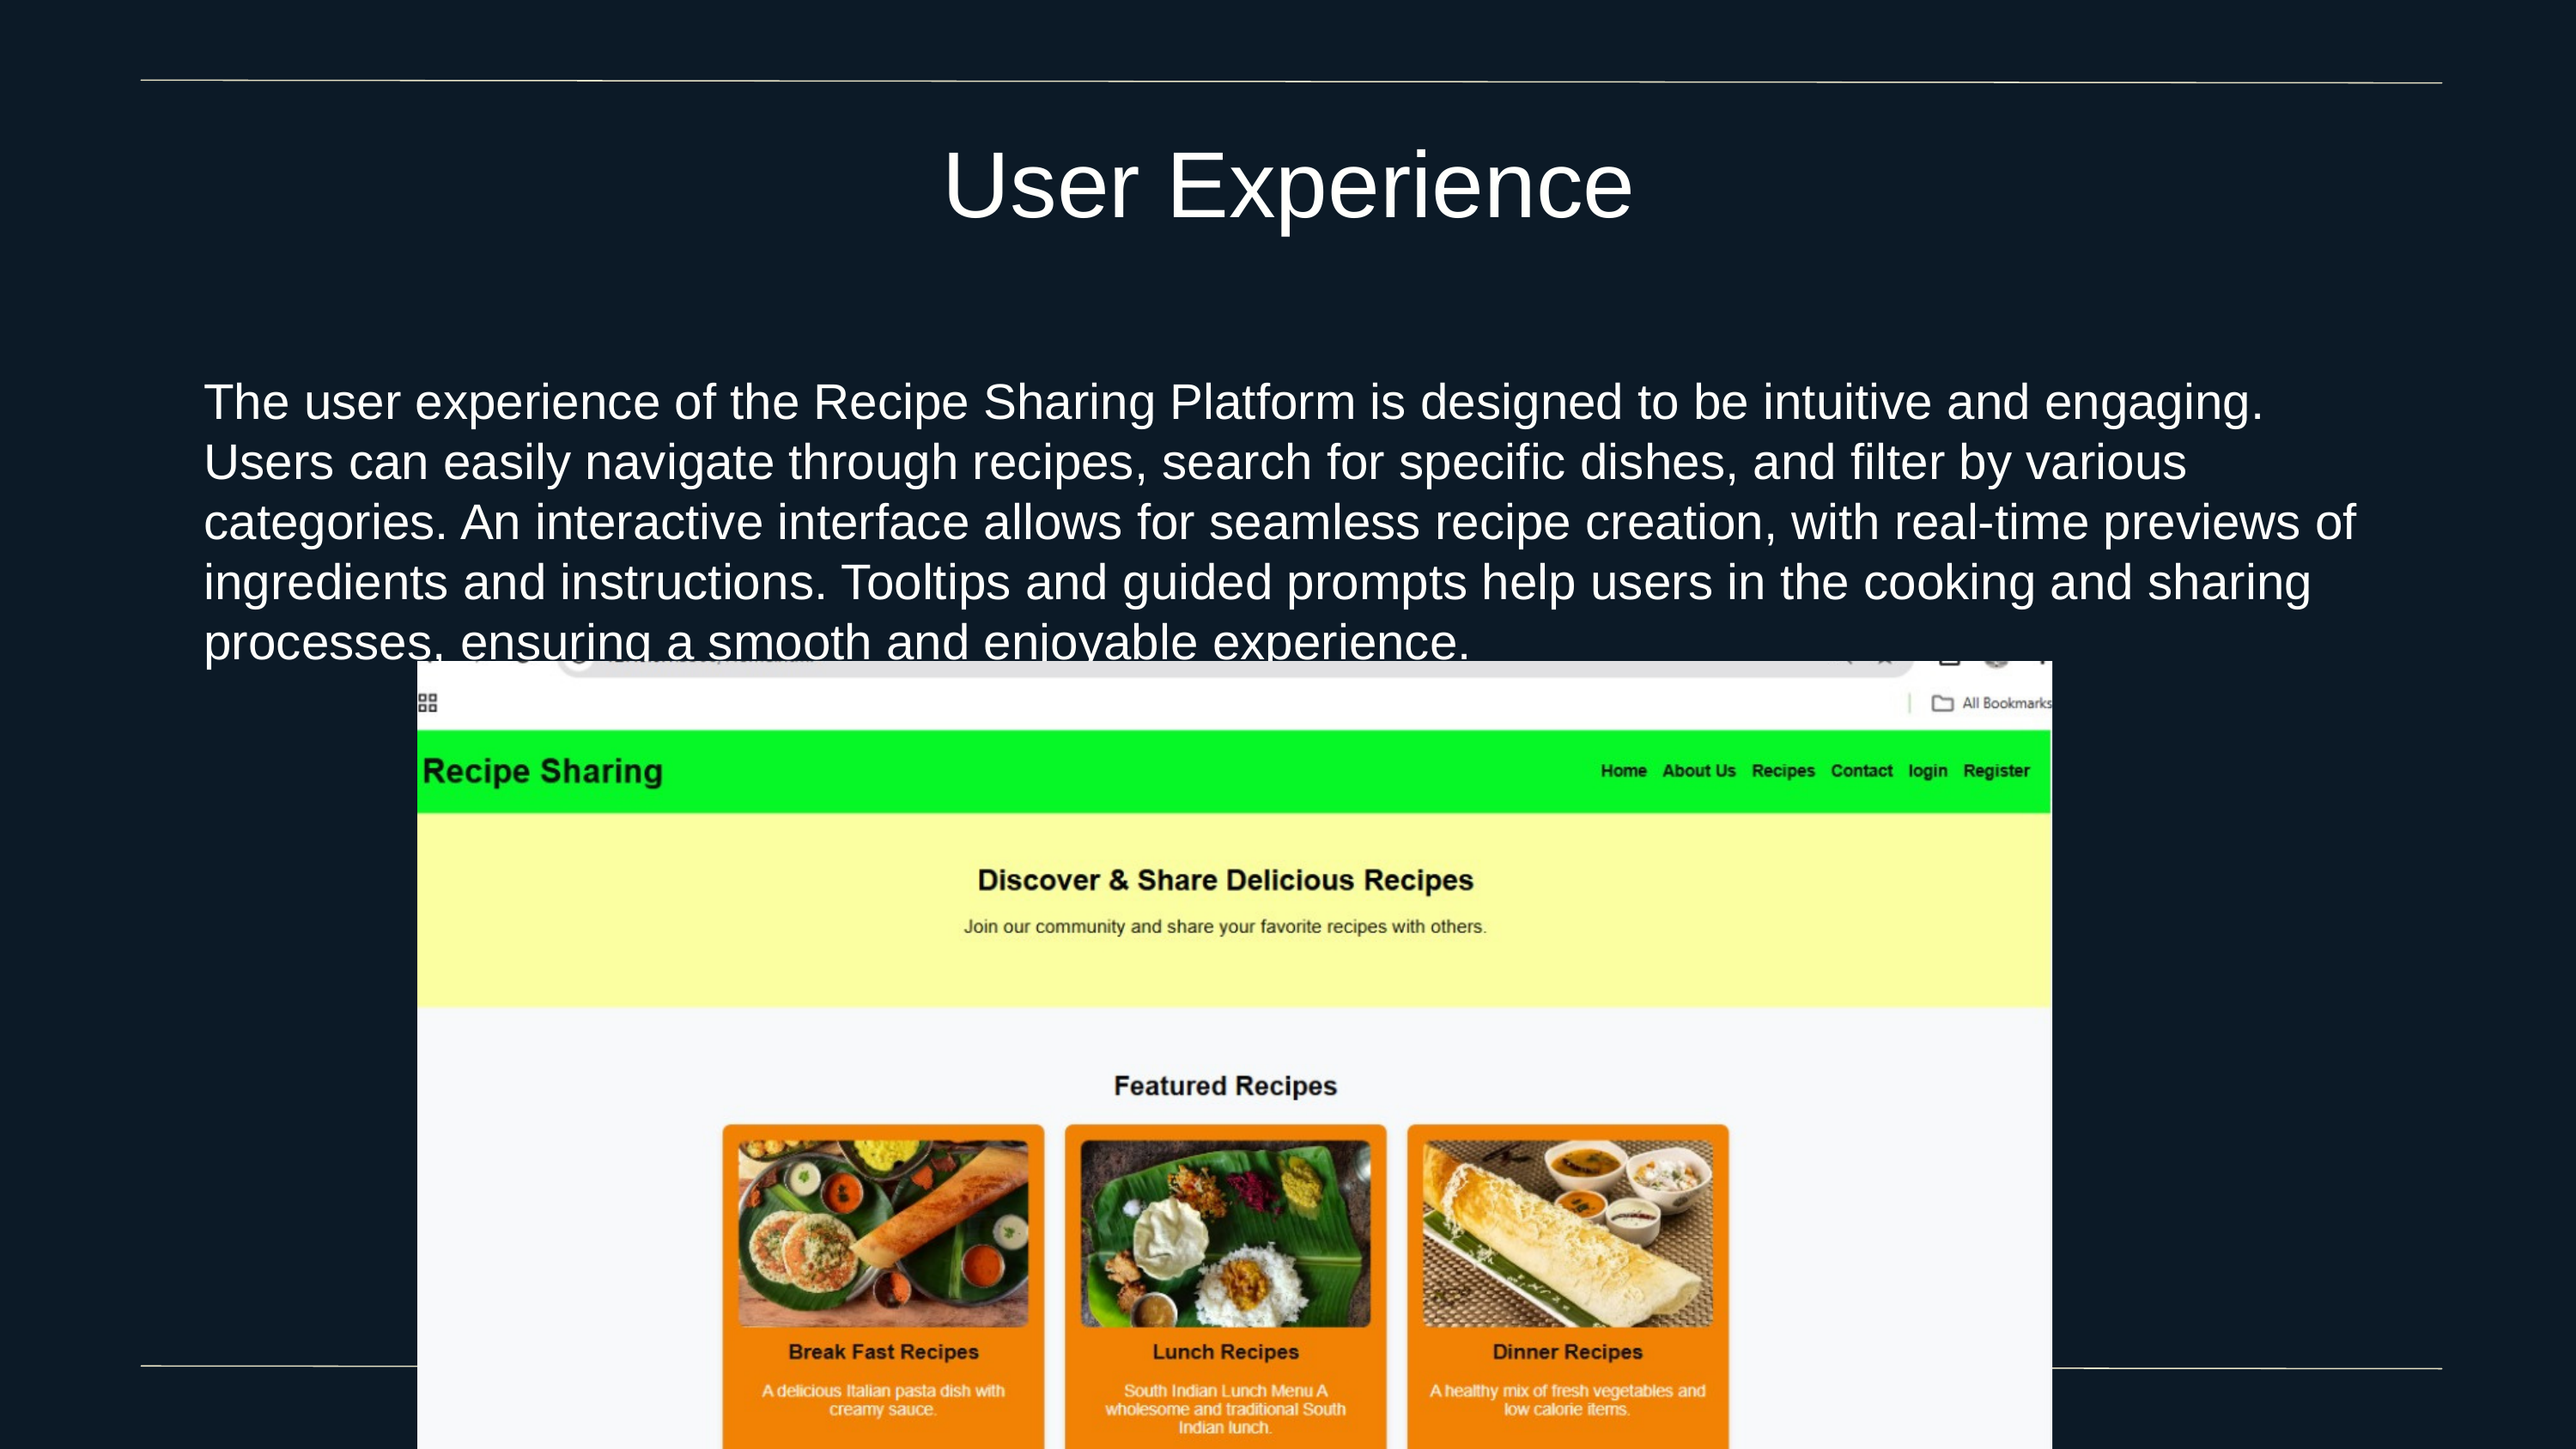

User Experience

The user experience of the Recipe Sharing Platform is designed to be intuitive and engaging. Users can easily navigate through recipes, search for specific dishes, and filter by various categories. An interactive interface allows for seamless recipe creation, with real-time previews of ingredients and instructions. Tooltips and guided prompts help users in the cooking and sharing processes, ensuring a smooth and enjoyable experience.